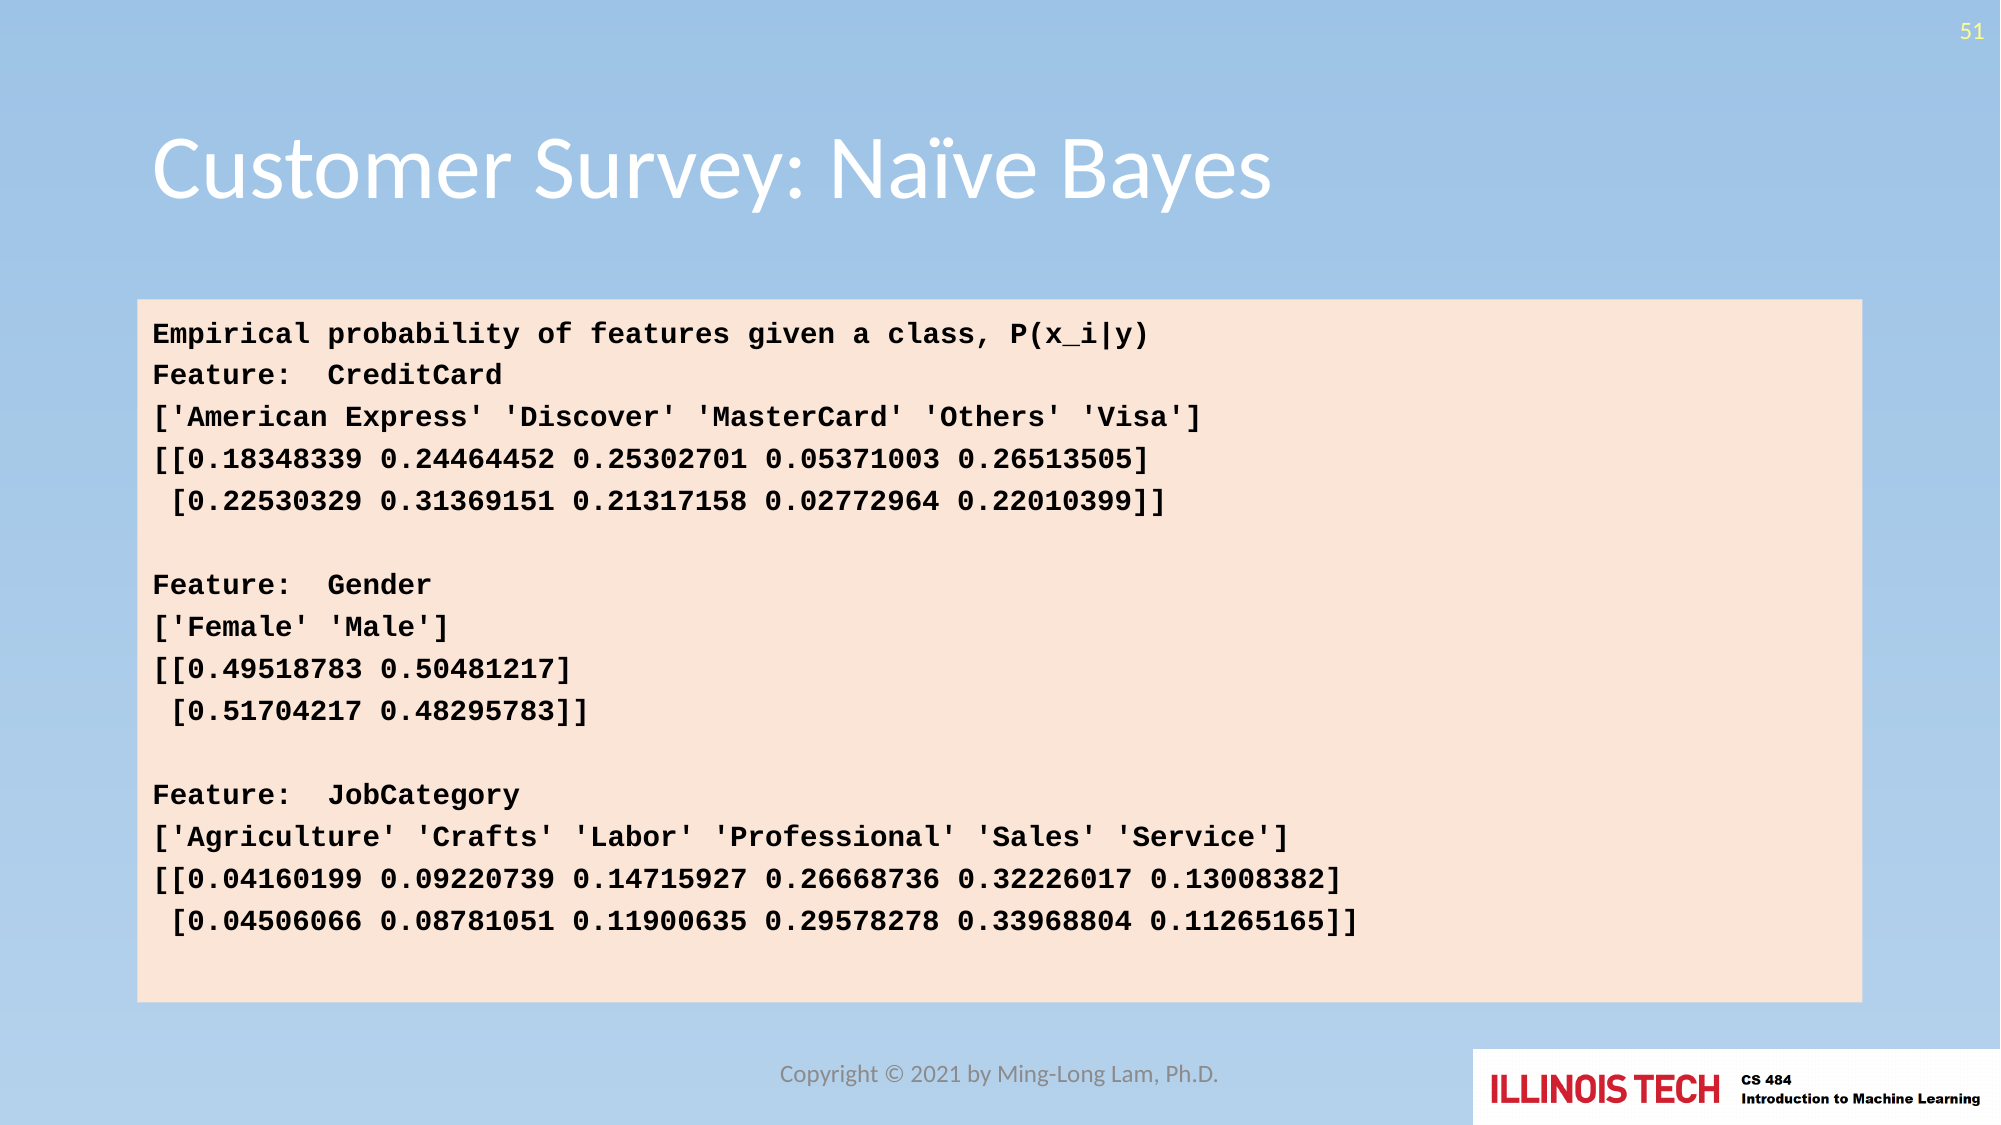

51
# Customer Survey: Naïve Bayes
Empirical probability of features given a class, P(x_i|y)
Feature:  CreditCard
['American Express' 'Discover' 'MasterCard' 'Others' 'Visa']
[[0.18348339 0.24464452 0.25302701 0.05371003 0.26513505]
 [0.22530329 0.31369151 0.21317158 0.02772964 0.22010399]]

Feature:  Gender
['Female' 'Male']
[[0.49518783 0.50481217]
 [0.51704217 0.48295783]]

Feature:  JobCategory
['Agriculture' 'Crafts' 'Labor' 'Professional' 'Sales' 'Service']
[[0.04160199 0.09220739 0.14715927 0.26668736 0.32226017 0.13008382]
 [0.04506066 0.08781051 0.11900635 0.29578278 0.33968804 0.11265165]]

Copyright © 2021 by Ming-Long Lam, Ph.D.